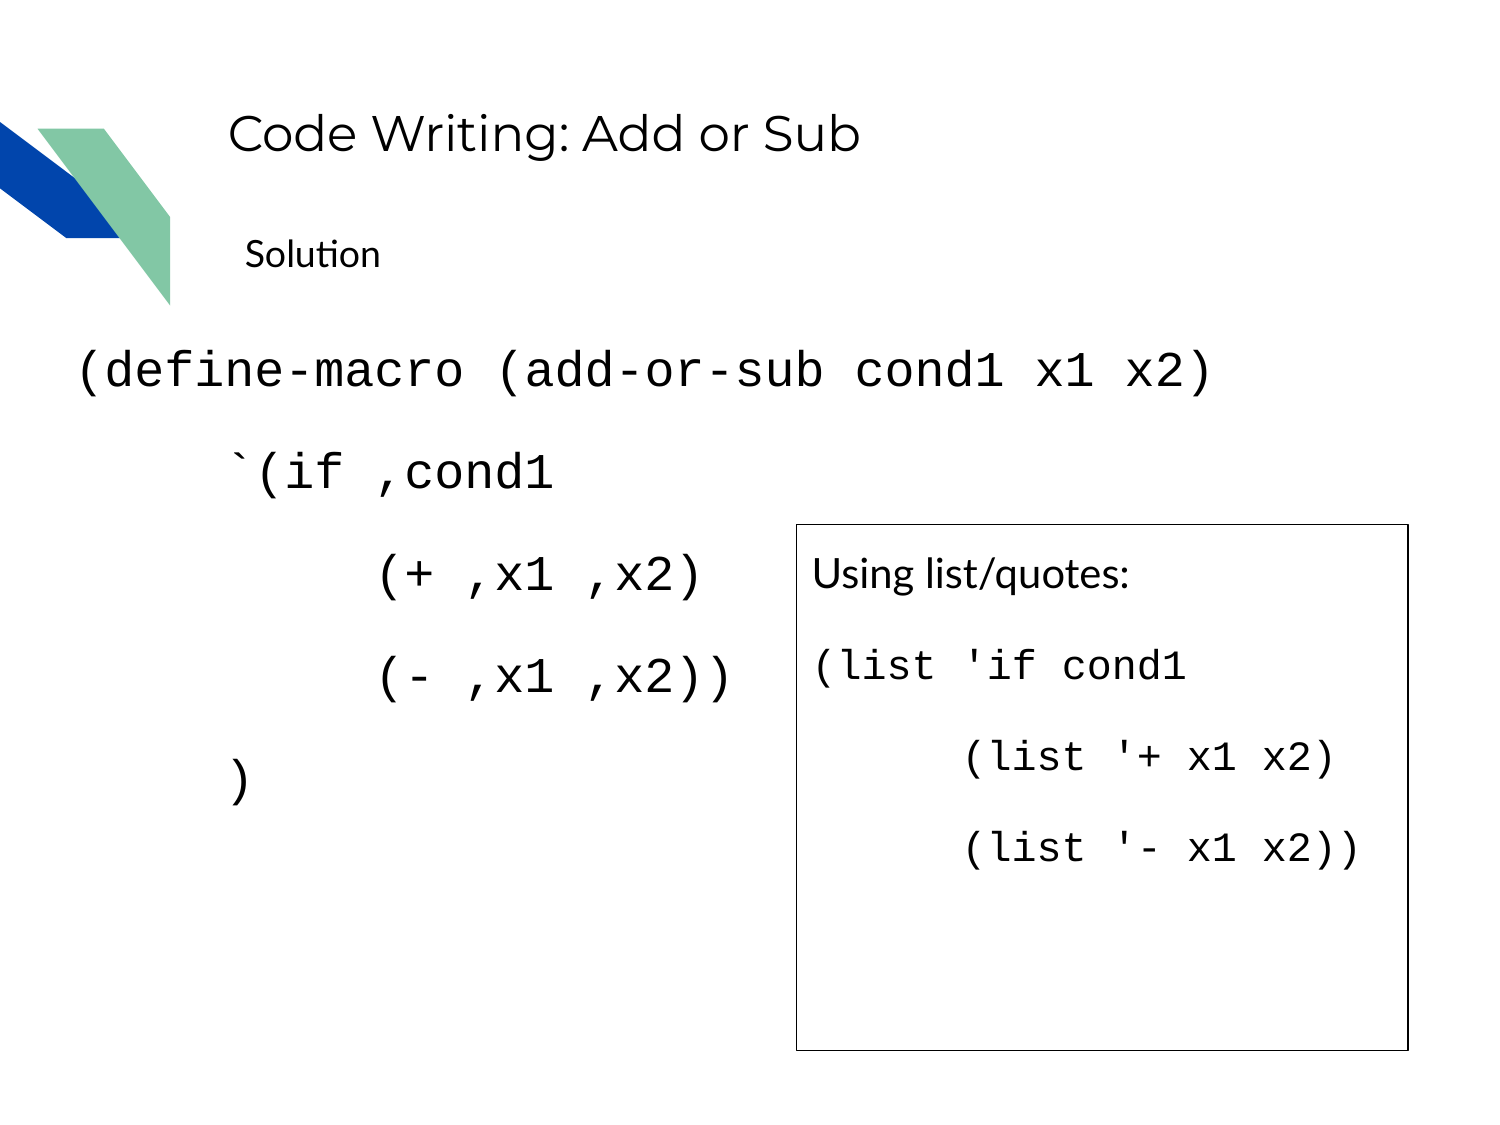

# Code Writing: Add or Sub
Solution
(define-macro (add-or-sub cond1 x1 x2)
	`(if ,cond1
		(+ ,x1 ,x2)
		(- ,x1 ,x2))
	)

Using list/quotes:
(list 'if cond1
	(list '+ x1 x2)
	(list '- x1 x2))